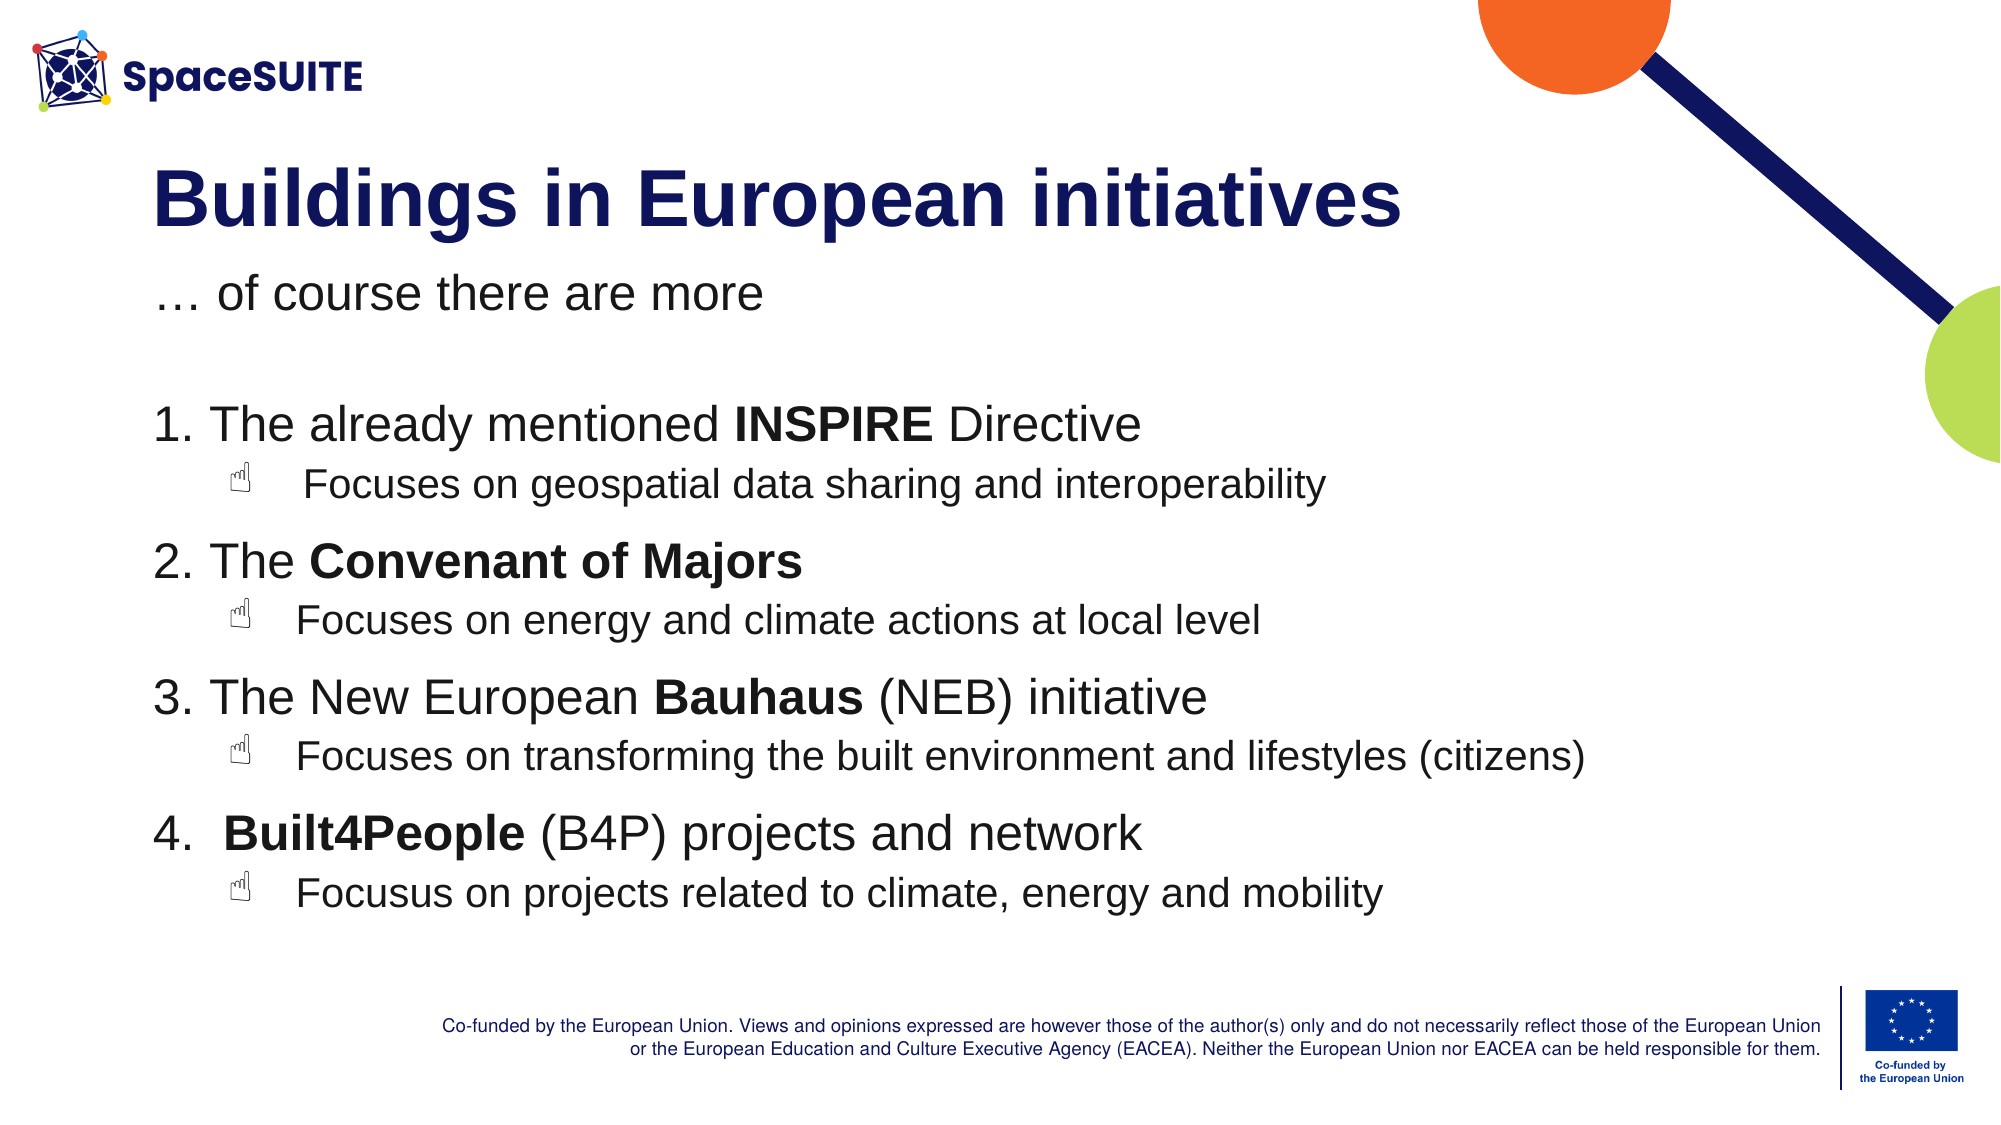

# Buildings in European initiatives
… of course there are more
The already mentioned INSPIRE Directive
Focuses on geospatial data sharing and interoperability
The Convenant of Majors
 Focuses on energy and climate actions at local level
The New European Bauhaus (NEB) initiative
 Focuses on transforming the built environment and lifestyles (citizens)
 Built4People (B4P) projects and network
 Focusus on projects related to climate, energy and mobility